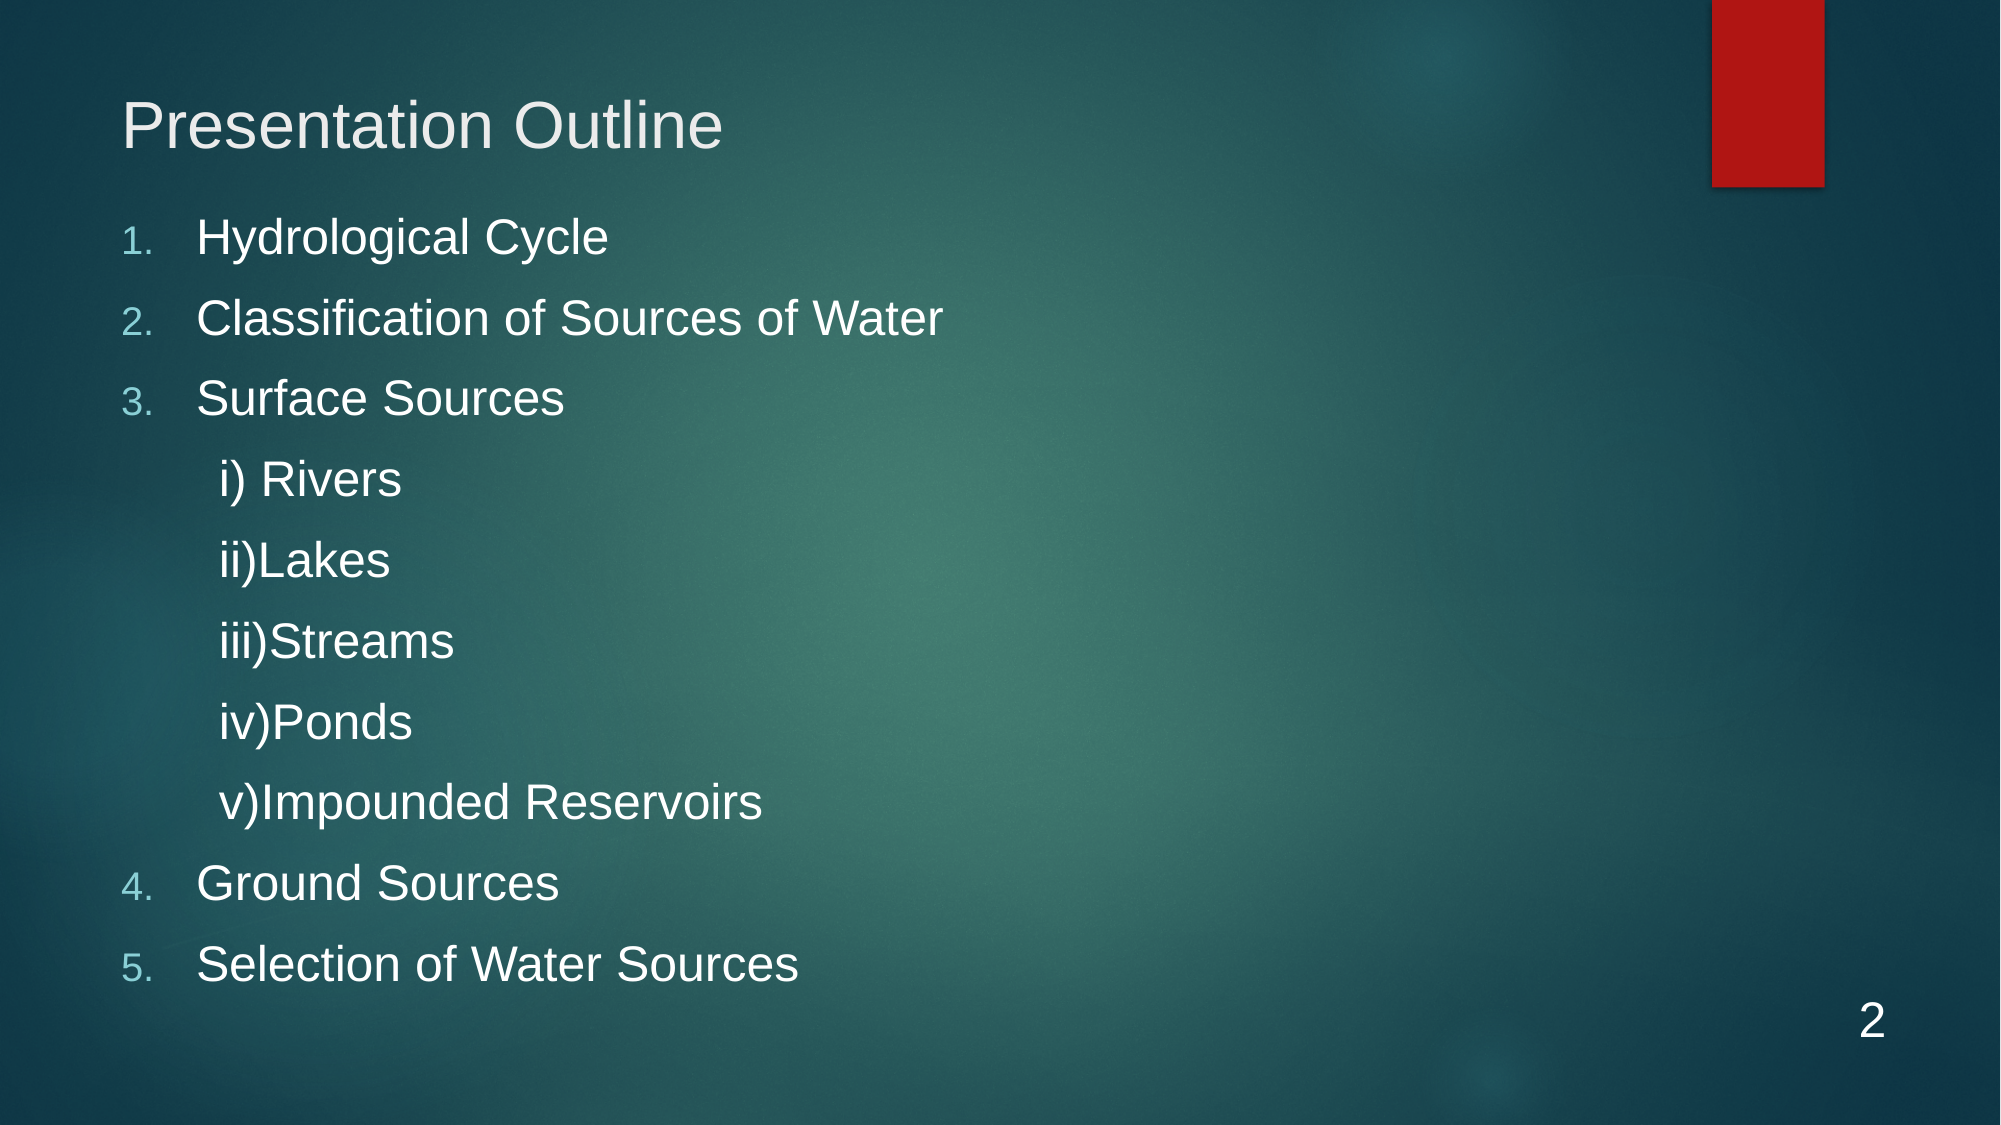

# Presentation Outline
Hydrological Cycle
Classification of Sources of Water
Surface Sources
       i) Rivers
       ii)Lakes
       iii)Streams
       iv)Ponds
       v)Impounded Reservoirs
Ground Sources
Selection of Water Sources

2